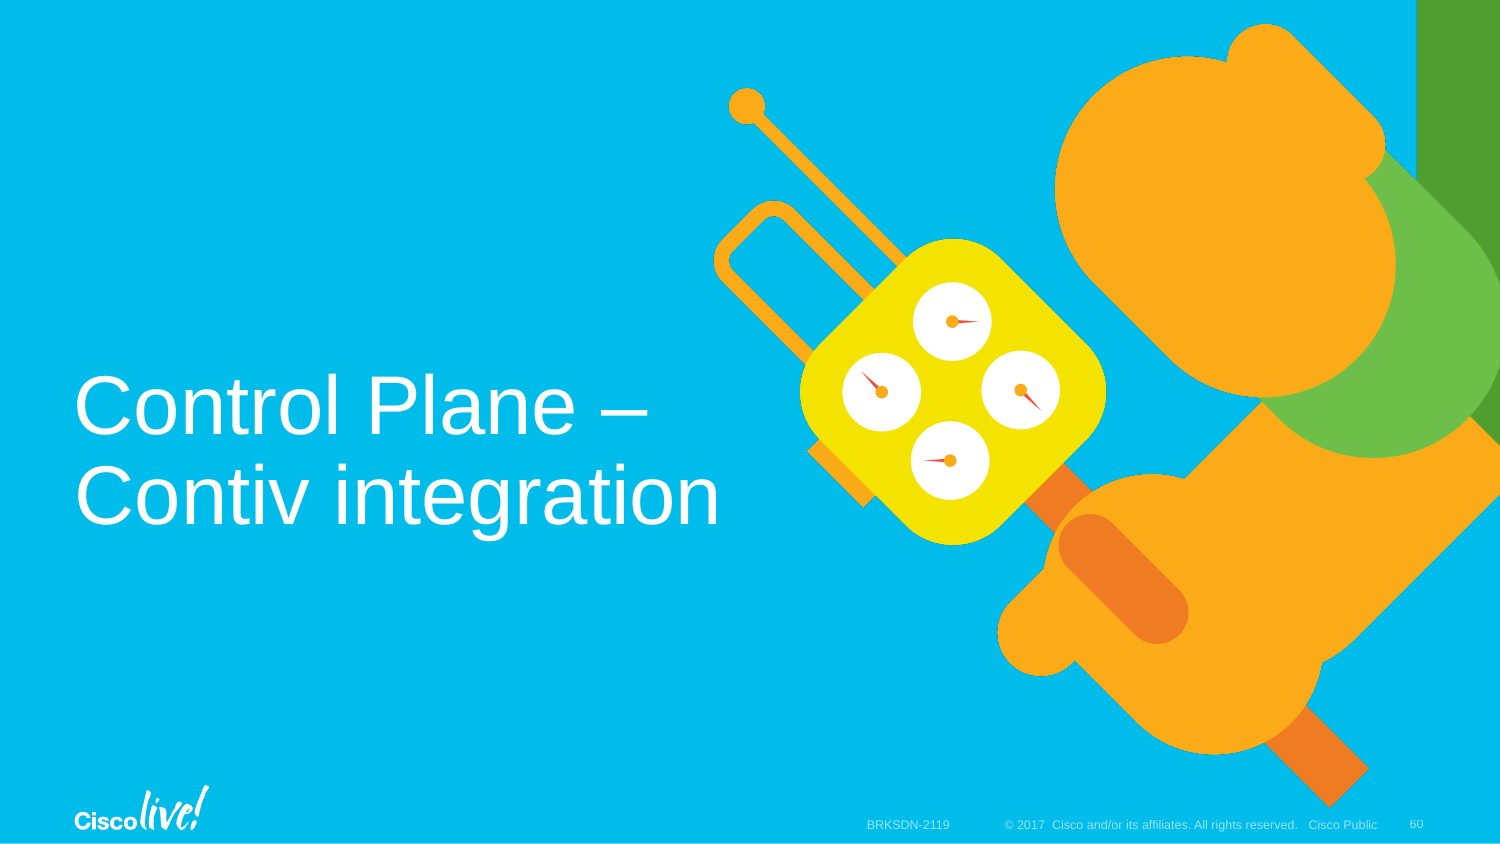

# Control Plane – Contiv integration
60
BRKSDN-2119